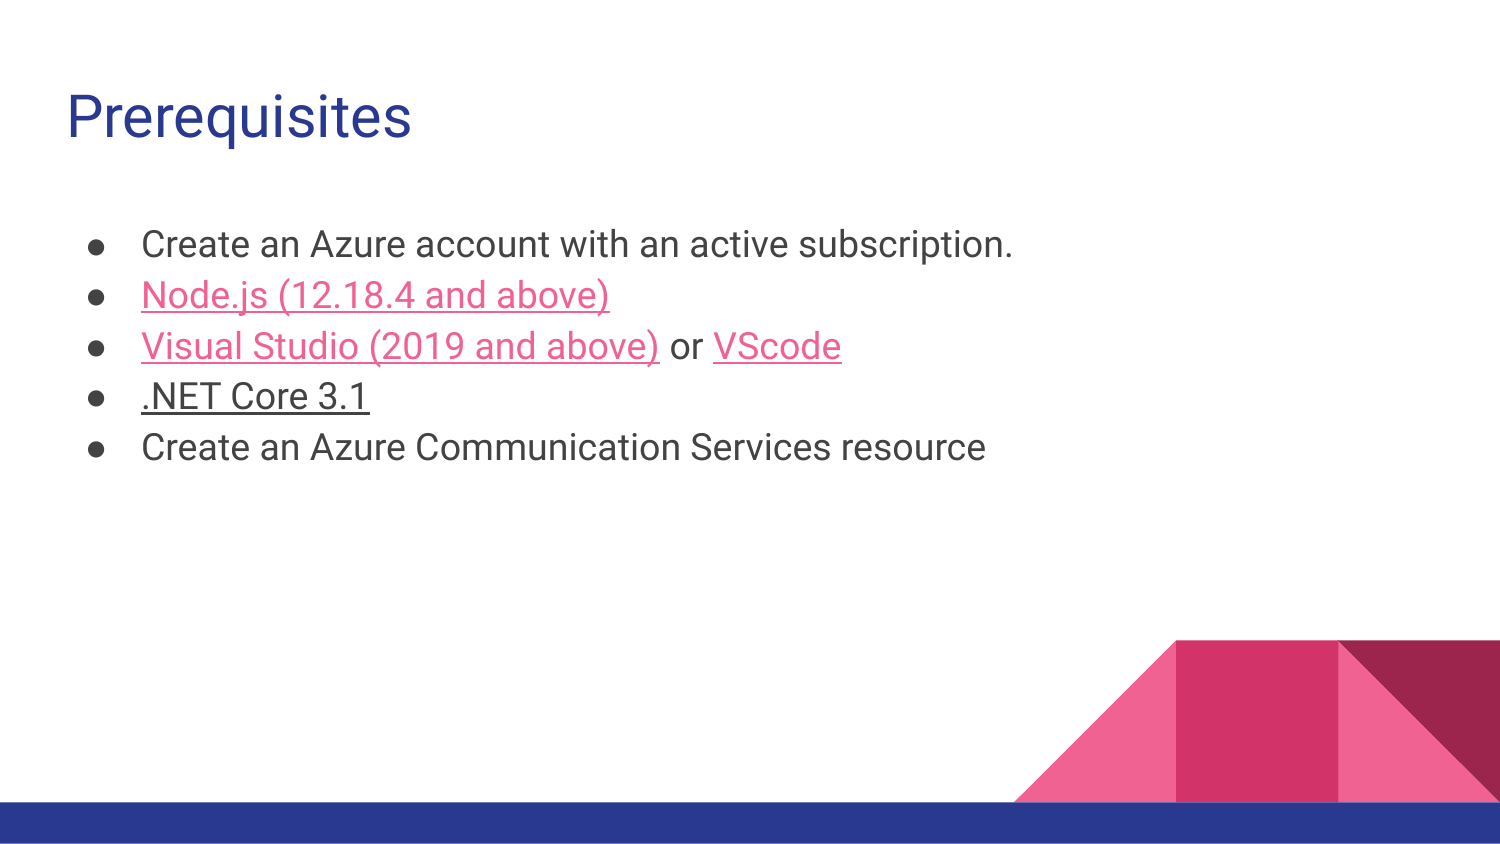

# Prerequisites
Create an Azure account with an active subscription.
Node.js (12.18.4 and above)
Visual Studio (2019 and above) or VScode
.NET Core 3.1
Create an Azure Communication Services resource